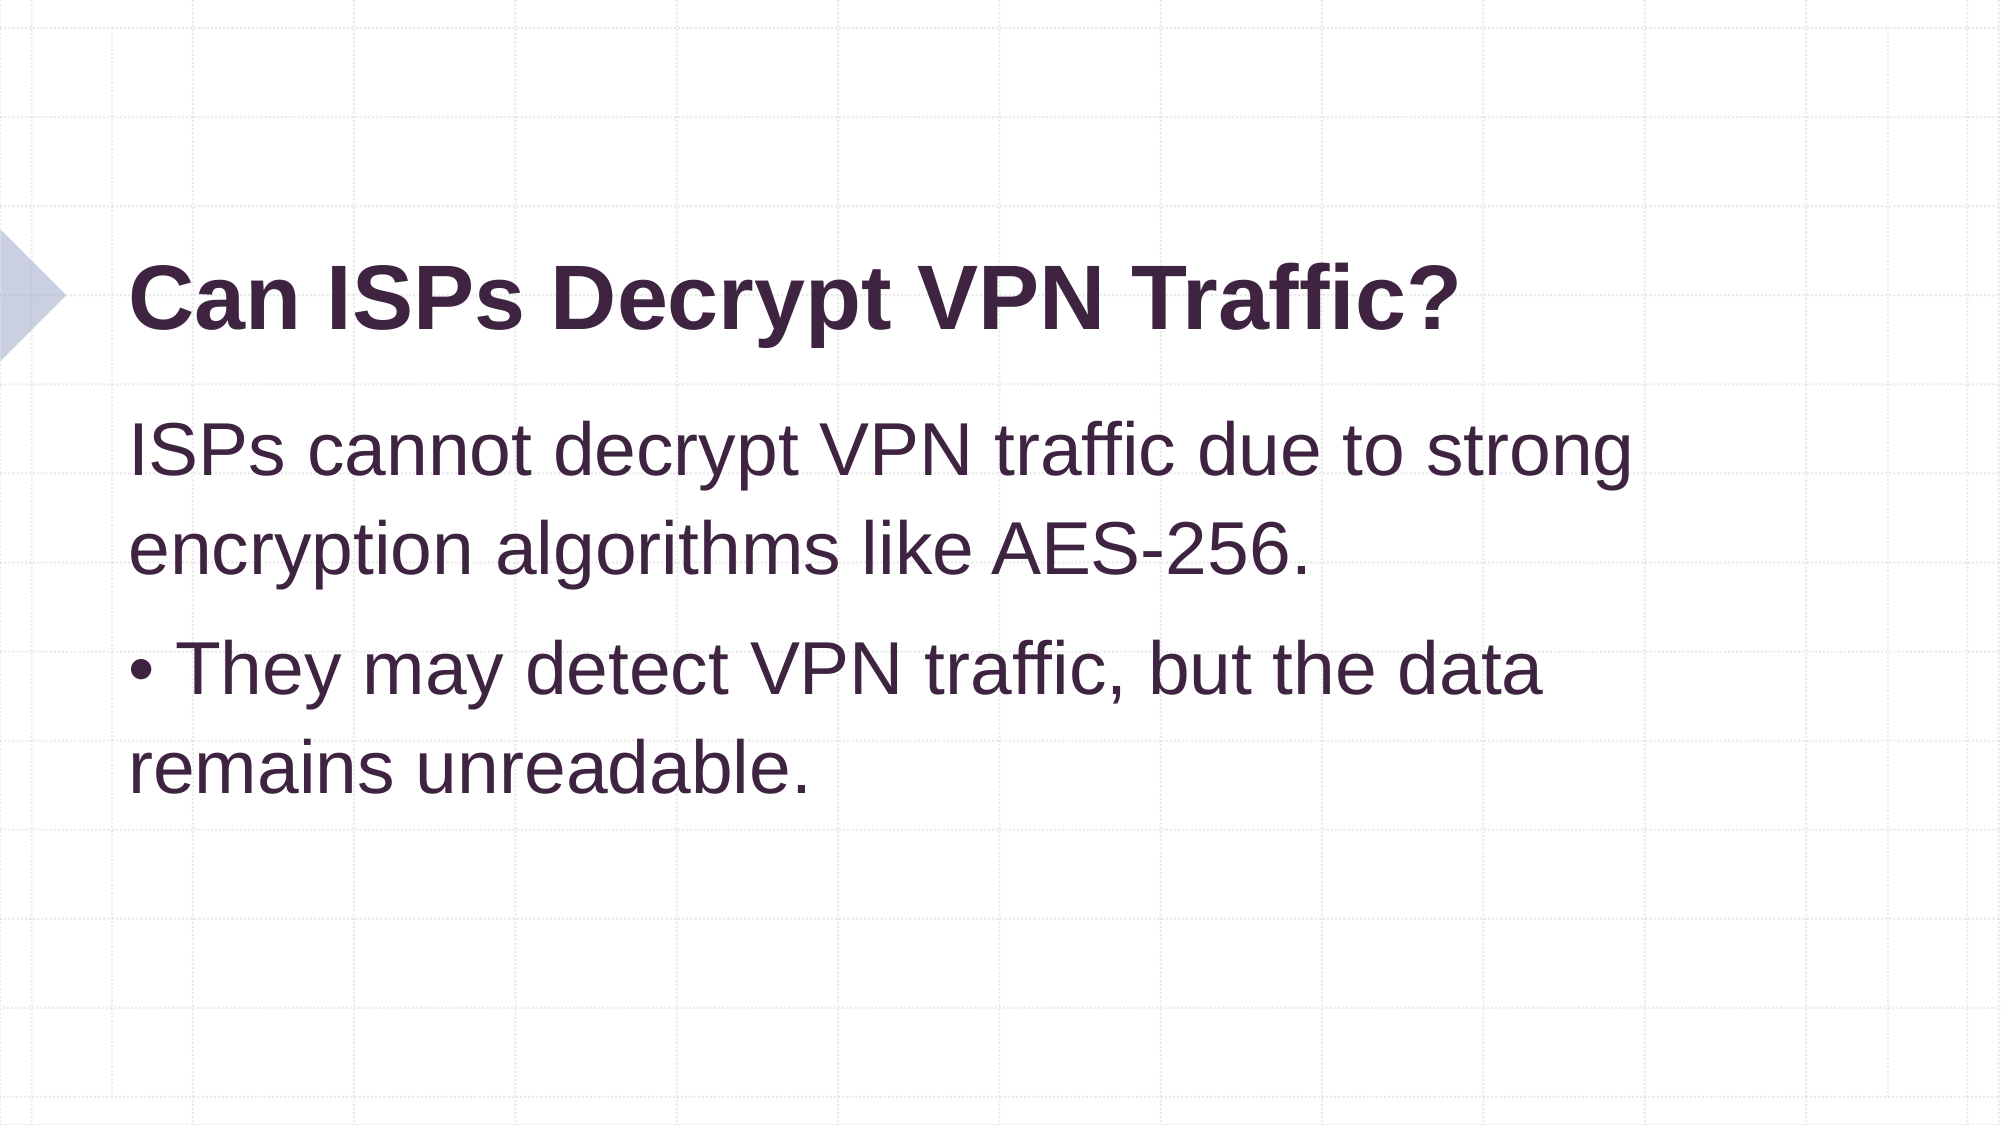

# Can ISPs Decrypt VPN Traffic?
ISPs cannot decrypt VPN traffic due to strong encryption algorithms like AES-256.
• They may detect VPN traffic, but the data remains unreadable.